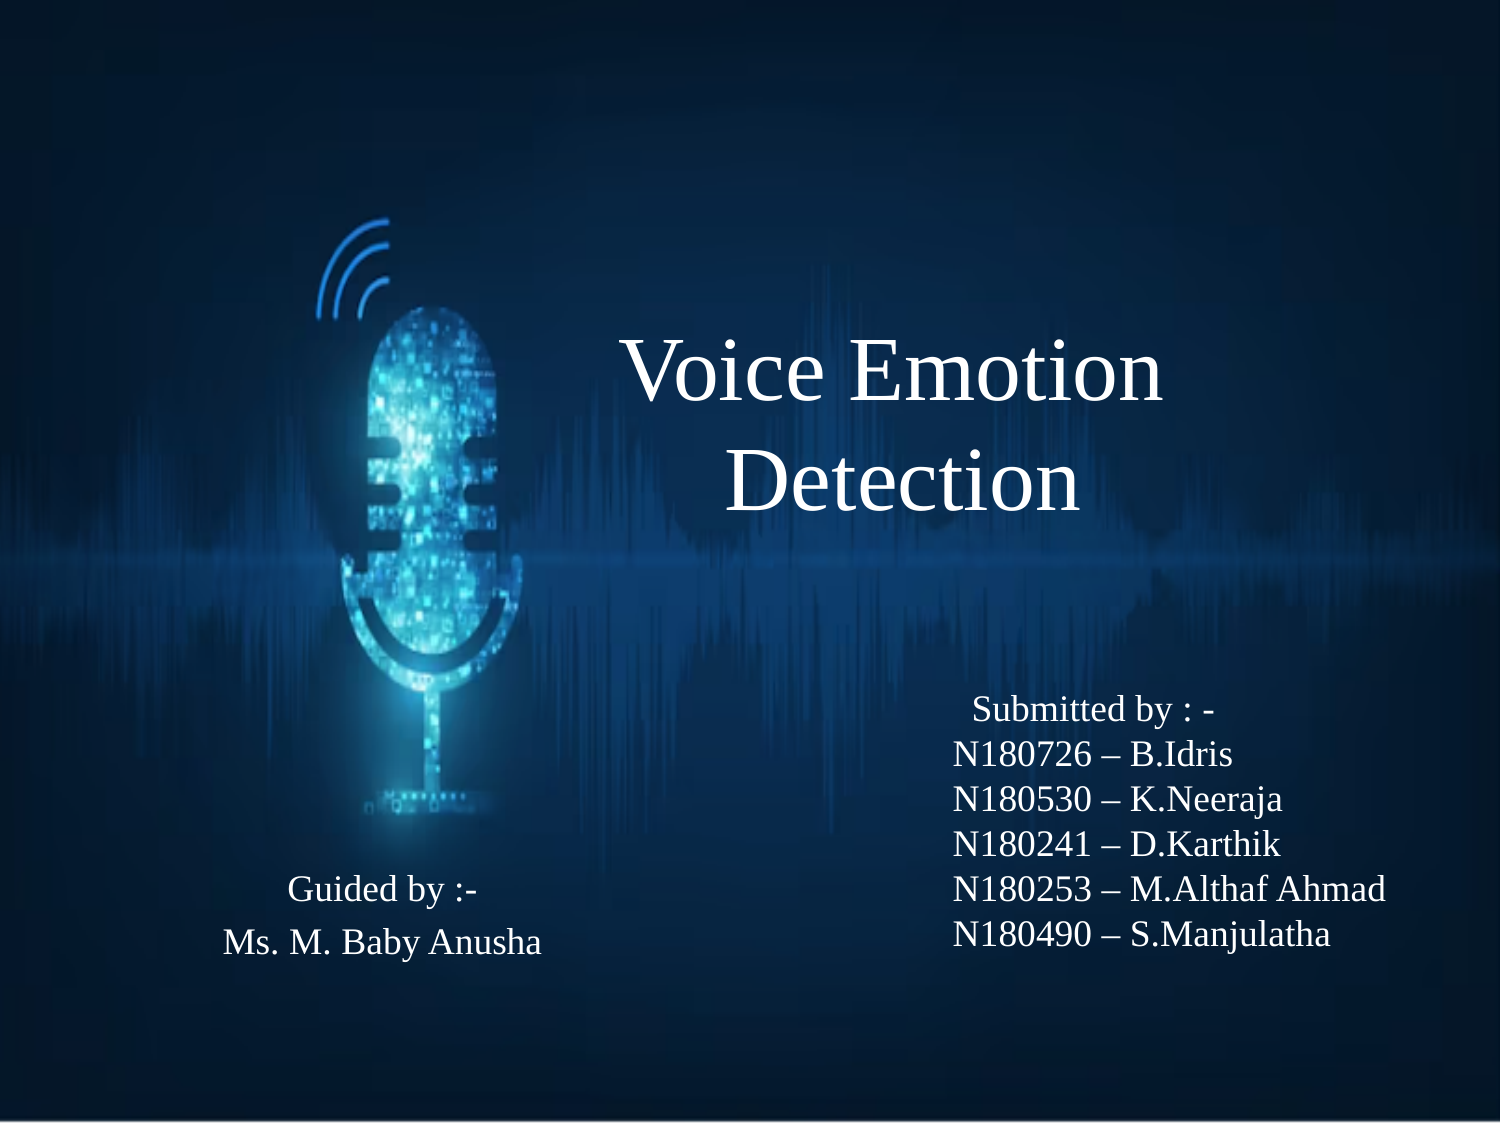

# Voice Emotion
 Detection
  Submitted by : -
N180726 – B.Idris
N180530 – K.Neeraja
N180241 – D.Karthik
N180253 – M.Althaf Ahmad
N180490 – S.Manjulatha

Guided by :-
Ms. M. Baby Anusha